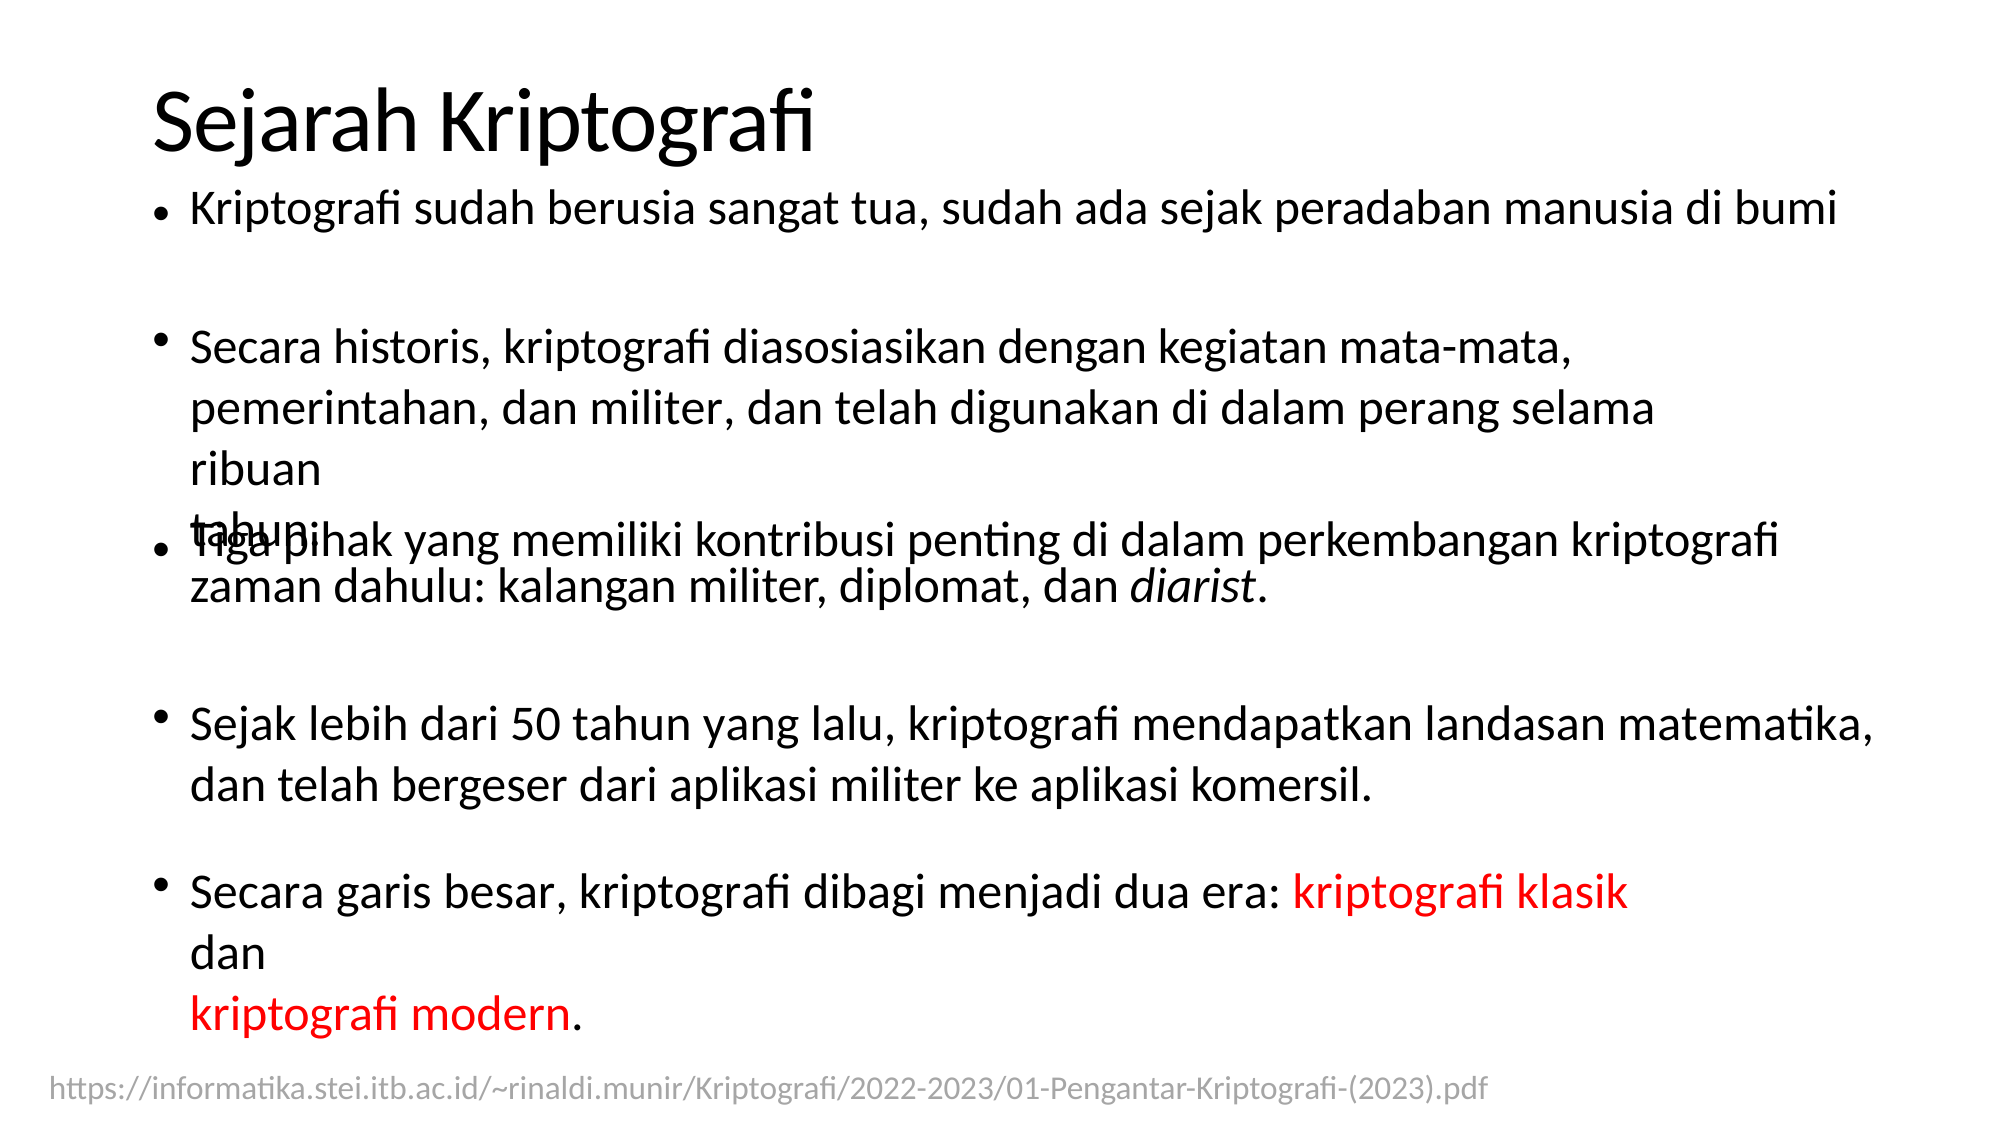

Sejarah Kriptografi
Kriptografi sudah berusia sangat tua, sudah ada sejak peradaban manusia di bumi
•
Secara historis, kriptografi diasosiasikan dengan kegiatan mata-mata,
pemerintahan, dan militer, dan telah digunakan di dalam perang selama ribuan
tahun.
•
Tiga pihak yang memiliki kontribusi penting di dalam perkembangan kriptografi
zaman dahulu: kalangan militer, diplomat, dan diarist.
•
Sejak lebih dari 50 tahun yang lalu, kriptografi mendapatkan landasan matematika,
dan telah bergeser dari aplikasi militer ke aplikasi komersil.
•
Secara garis besar, kriptografi dibagi menjadi dua era: kriptografi klasik dan
kriptografi modern.
•
https://informatika.stei.itb.ac.id/~rinaldi.munir/Kriptografi/2022-2023/01-Pengantar-Kriptografi-(2023).pdf